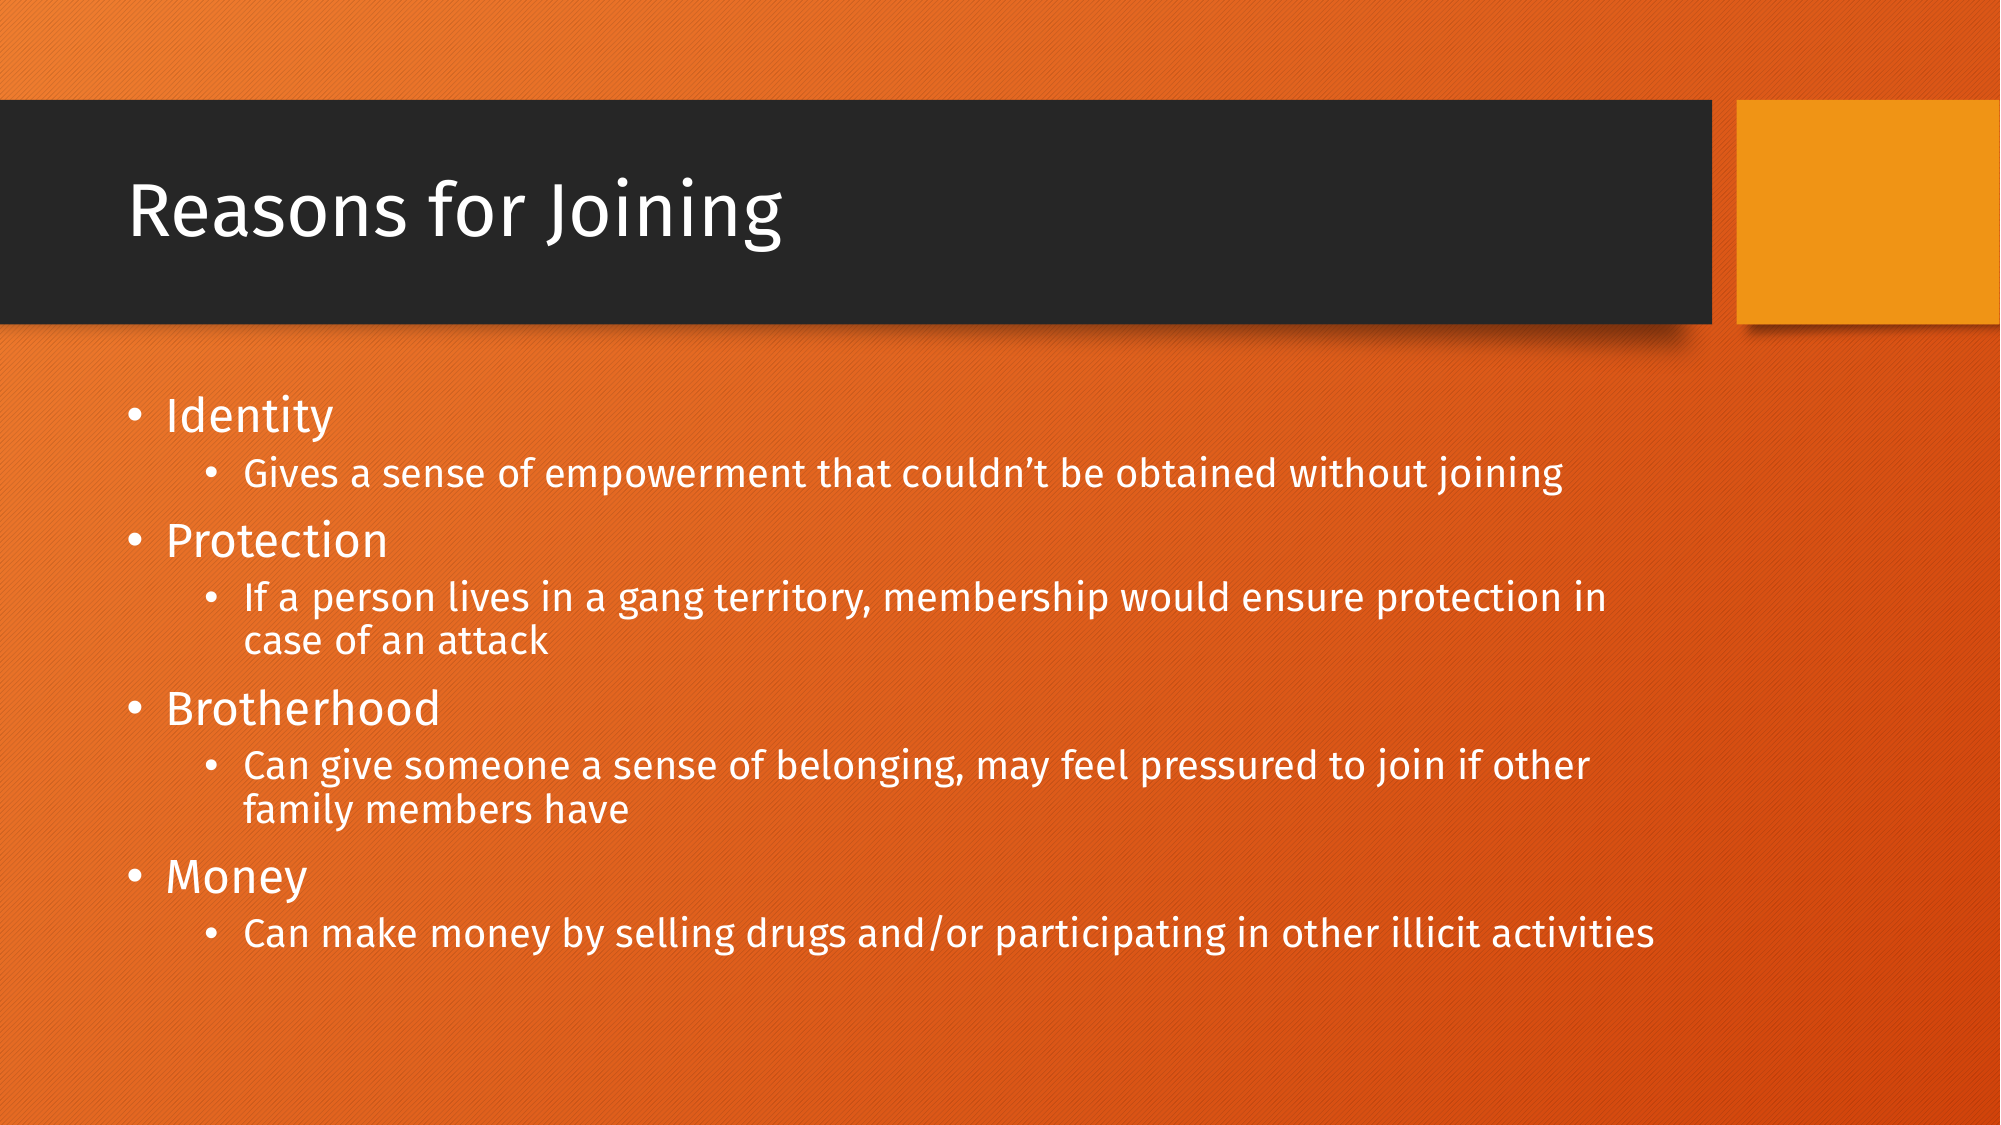

# Reasons for Joining
Identity
Gives a sense of empowerment that couldn’t be obtained without joining
Protection
If a person lives in a gang territory, membership would ensure protection in case of an attack
Brotherhood
Can give someone a sense of belonging, may feel pressured to join if other family members have
Money
Can make money by selling drugs and/or participating in other illicit activities